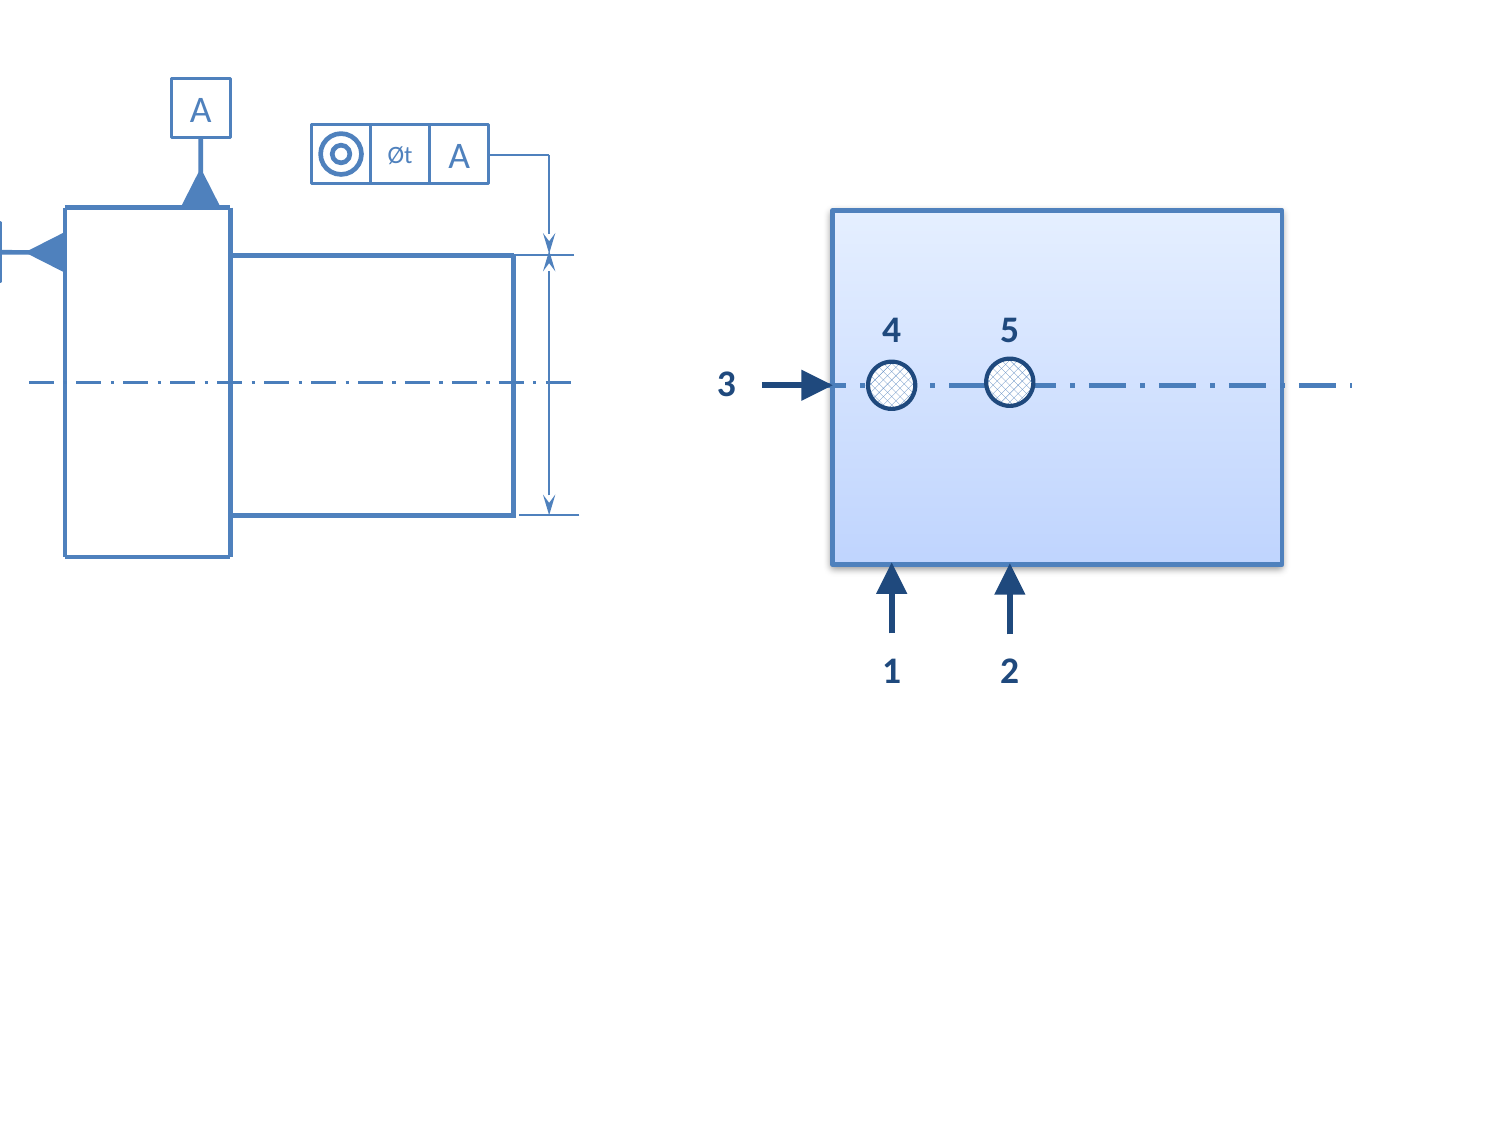

A

Øt
A

B

4
5
3

1
2